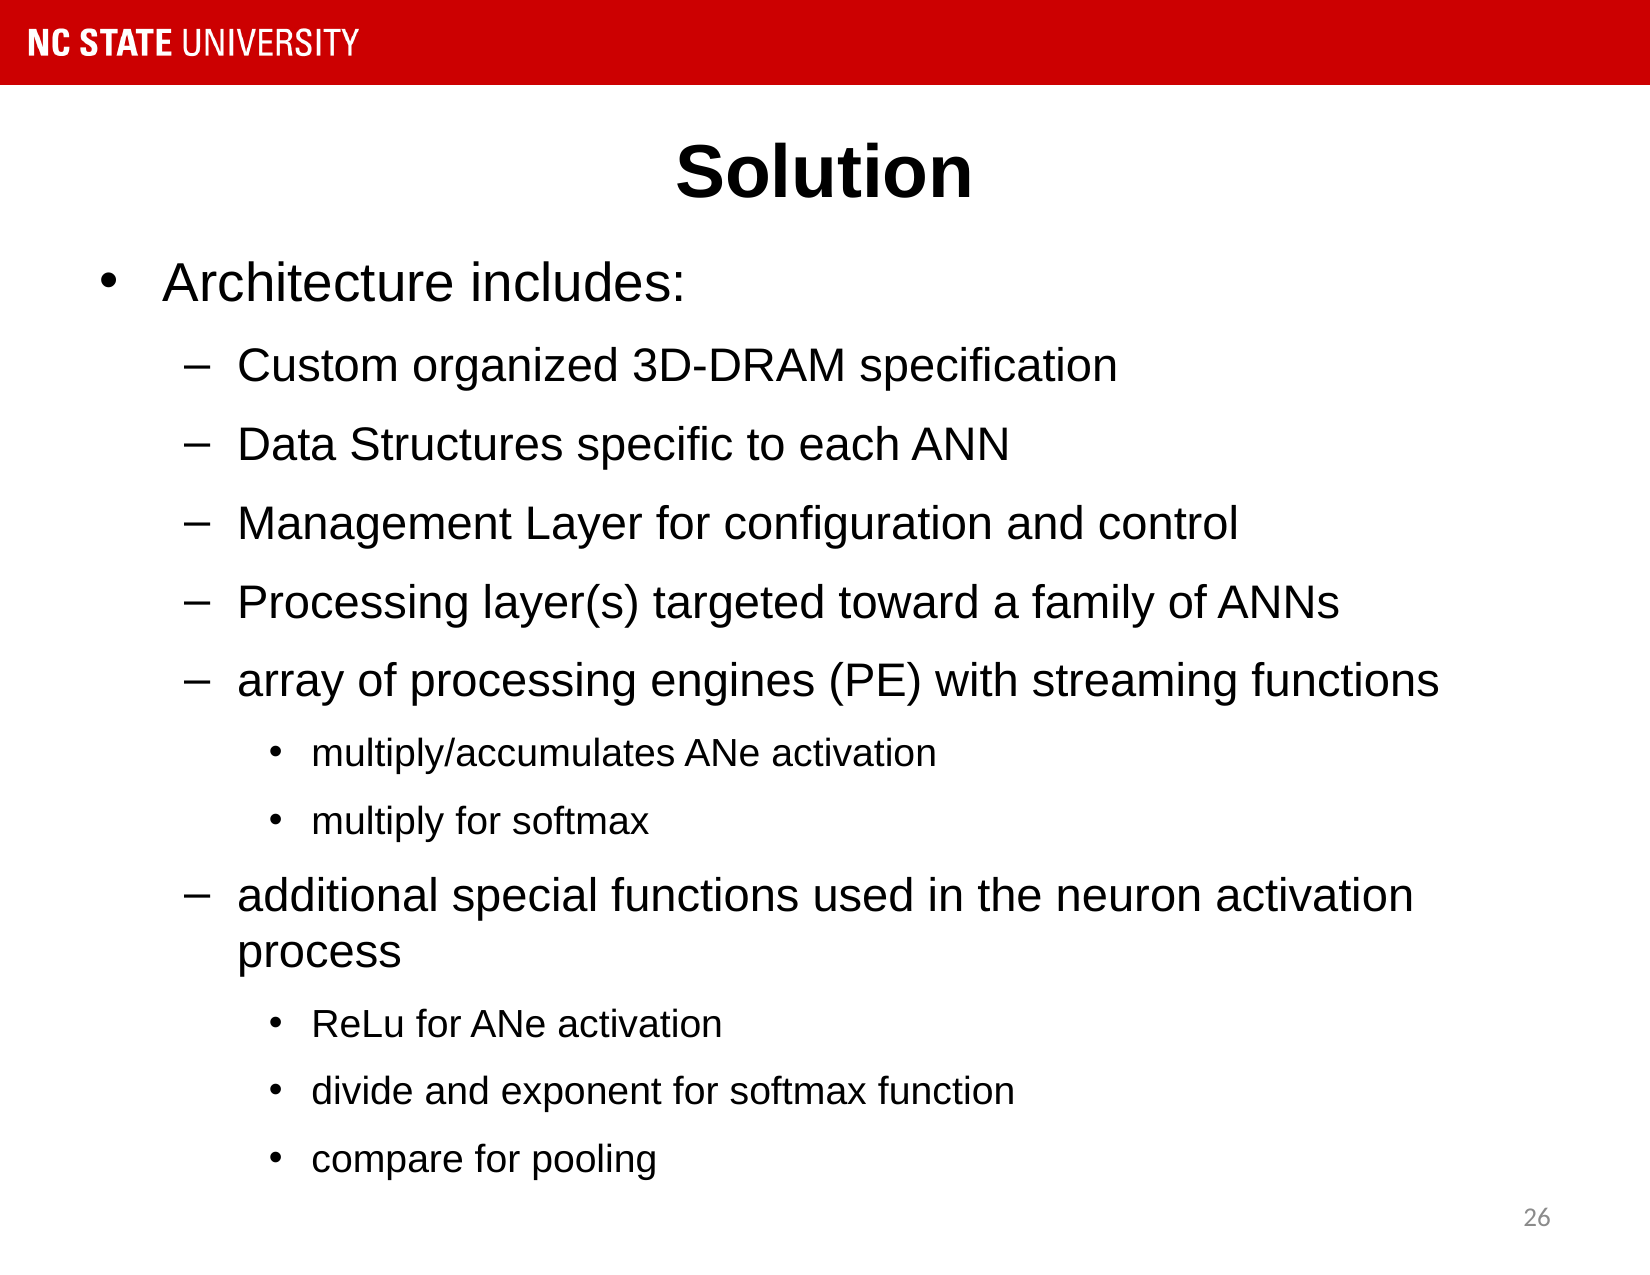

# Solution
Architecture includes:
Custom organized 3D-DRAM specification
Data Structures specific to each ANN
Management Layer for configuration and control
Processing layer(s) targeted toward a family of ANNs
array of processing engines (PE) with streaming functions
multiply/accumulates ANe activation
multiply for softmax
additional special functions used in the neuron activation process
ReLu for ANe activation
divide and exponent for softmax function
compare for pooling

26